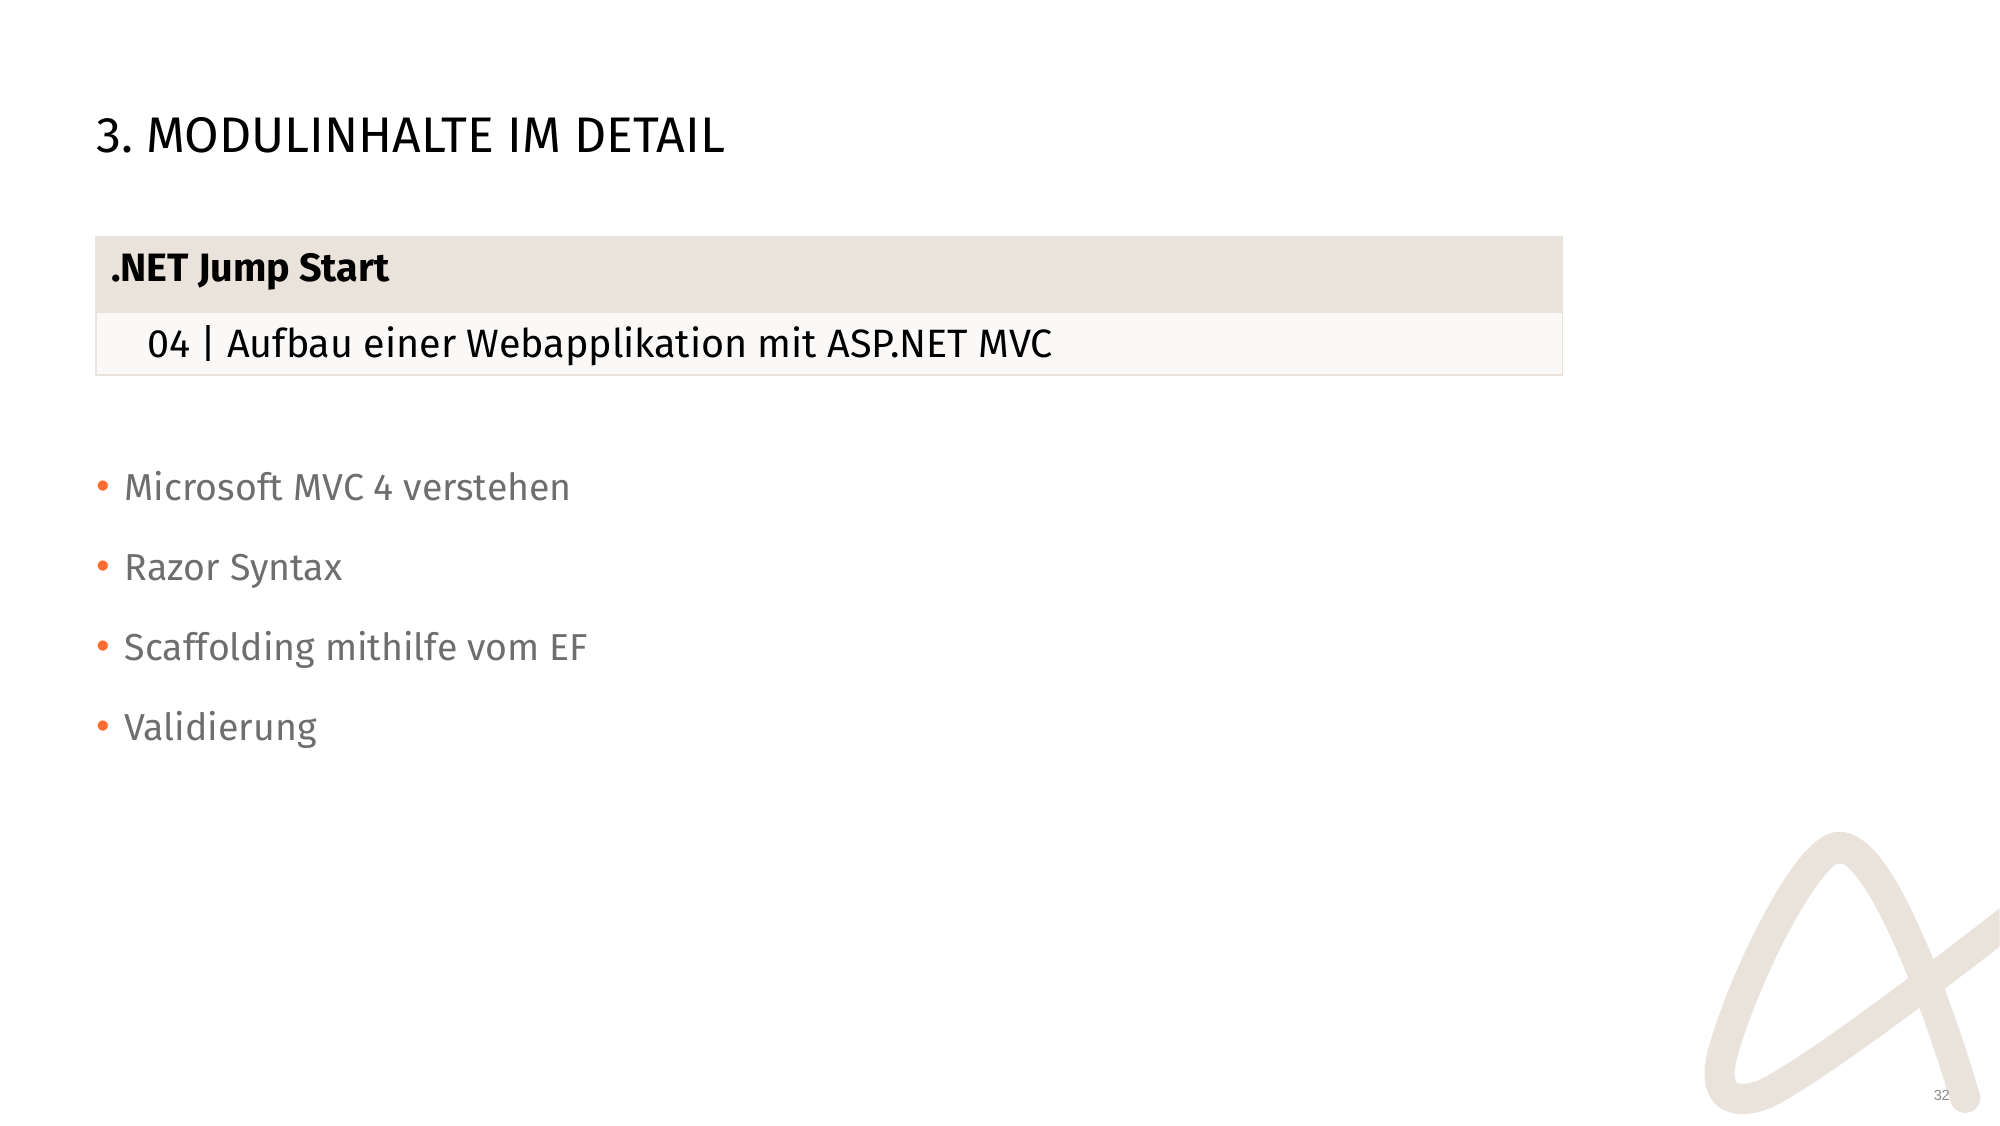

# 3. Modulinhalte im Detail
| .NET Jump Start |  |
| --- | --- |
|  | 04 | Aufbau einer Webapplikation mit ASP.NET MVC |
Microsoft MVC 4 verstehen
Razor Syntax
Scaffolding mithilfe vom EF
Validierung
32